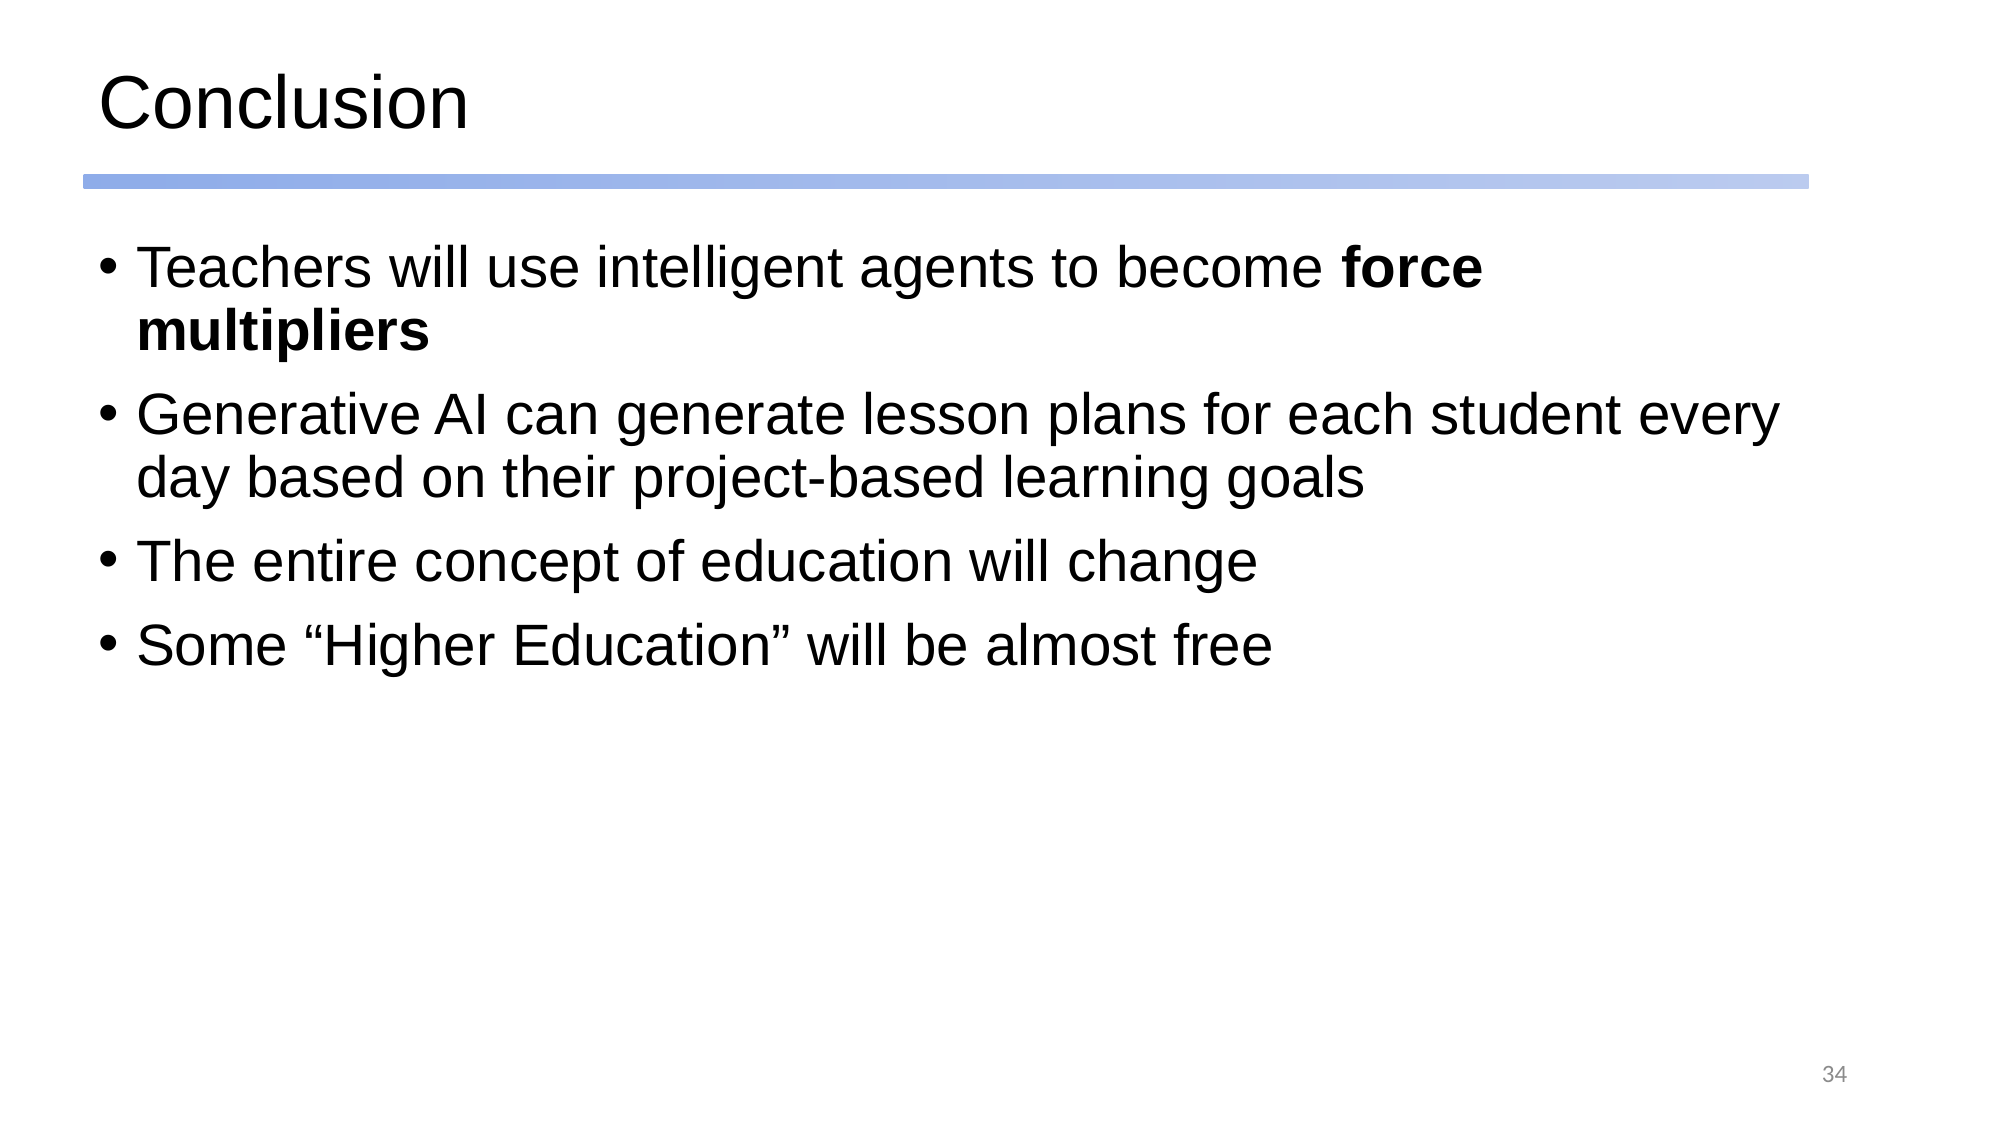

# Conclusion
Teachers will use intelligent agents to become force multipliers
Generative AI can generate lesson plans for each student every day based on their project-based learning goals
The entire concept of education will change
Some “Higher Education” will be almost free
34